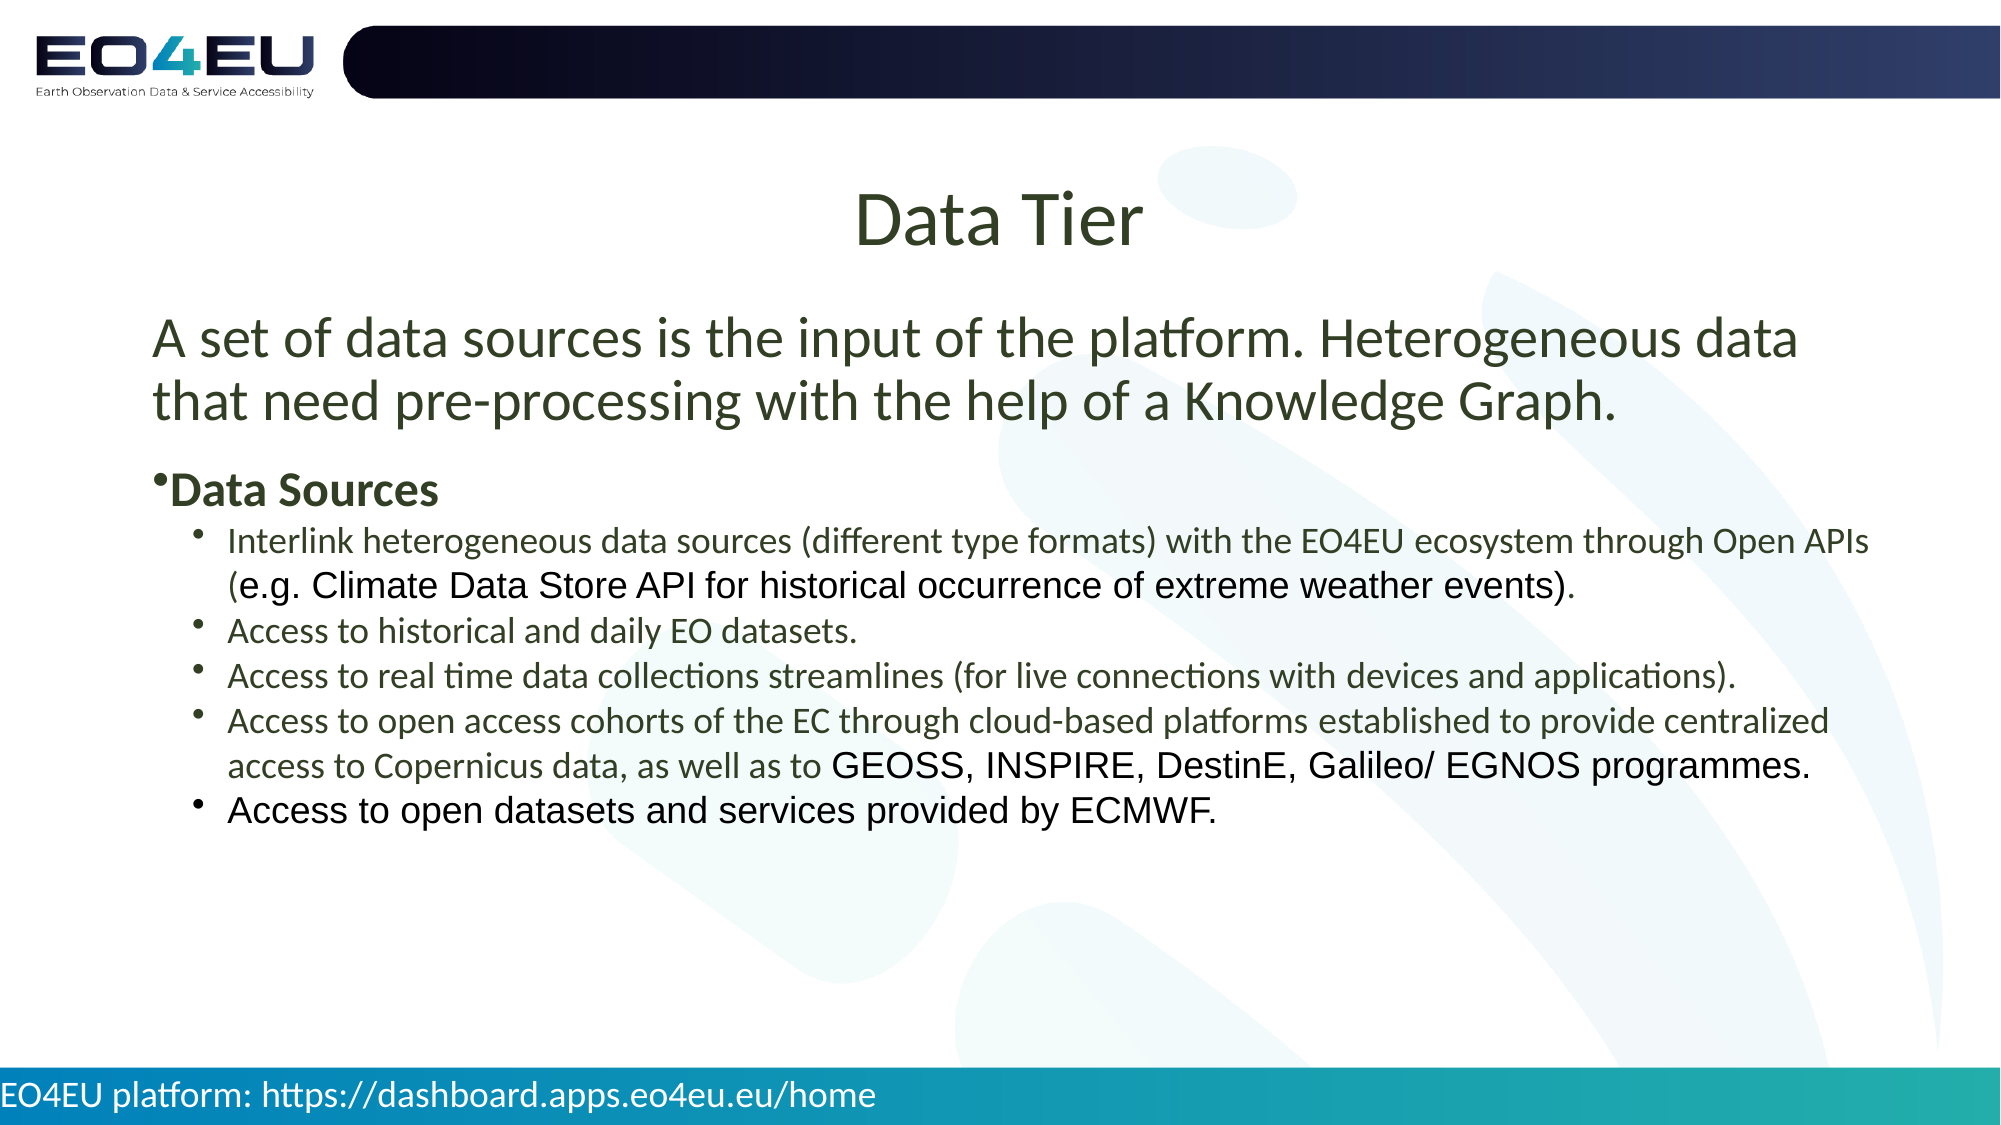

# Data Tier
A set of data sources is the input of the platform. Heterogeneous data that need pre-processing with the help of a Knowledge Graph.

Data Sources​
Interlink heterogeneous data sources (different type formats) with the EO4EU ecosystem through Open APIs (e.g. Climate Data Store API for historical occurrence of extreme weather events).​
Access to historical and daily EO datasets.​
Access to real time data collections streamlines (for live connections with devices and applications).​
Access to open access cohorts of the EC through cloud-based platforms established to provide centralized access to Copernicus data, as well as to GEOSS, INSPIRE, DestinE, Galileo/ EGNOS programmes.​
Access to open datasets and services provided by ECMWF.